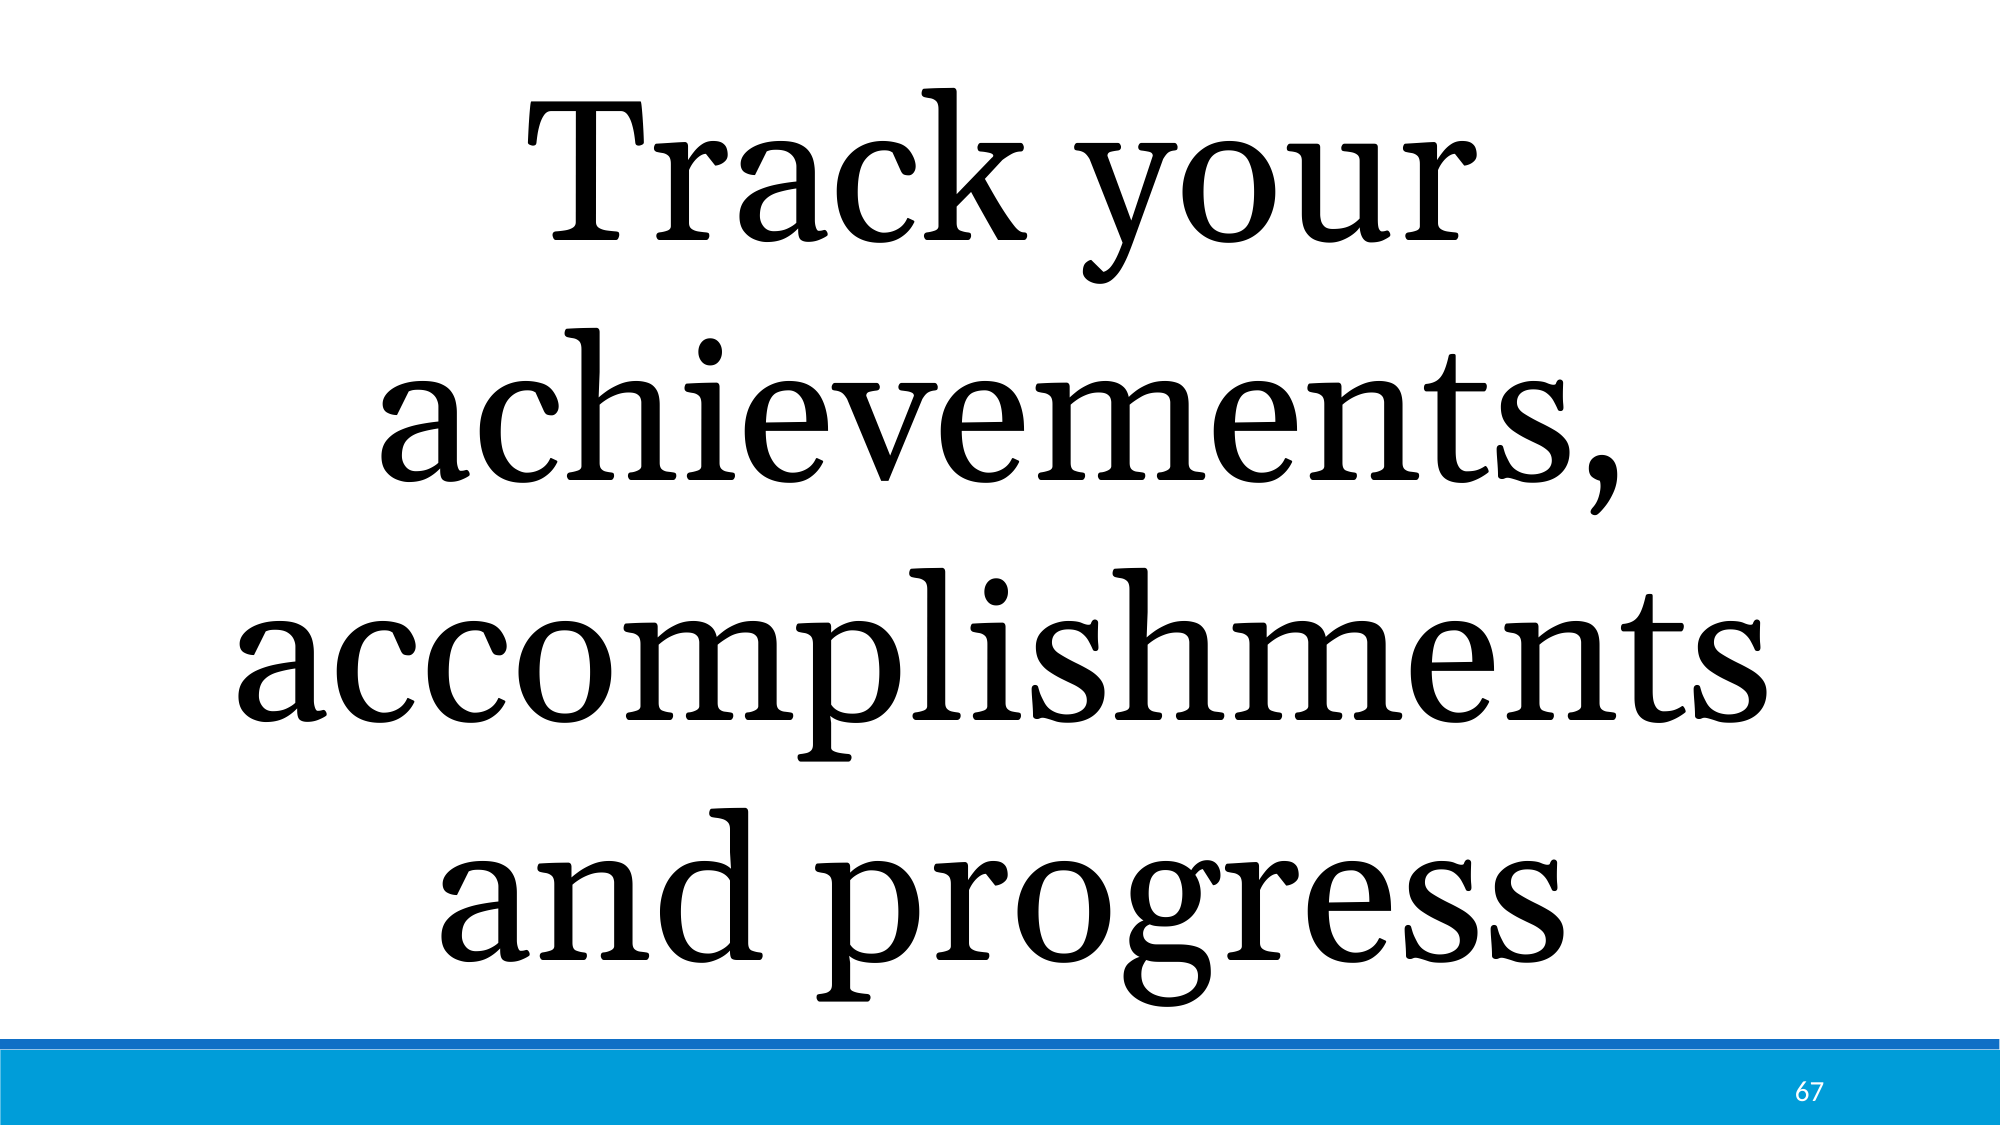

Track your
achievements,
accomplishments
and progress
67